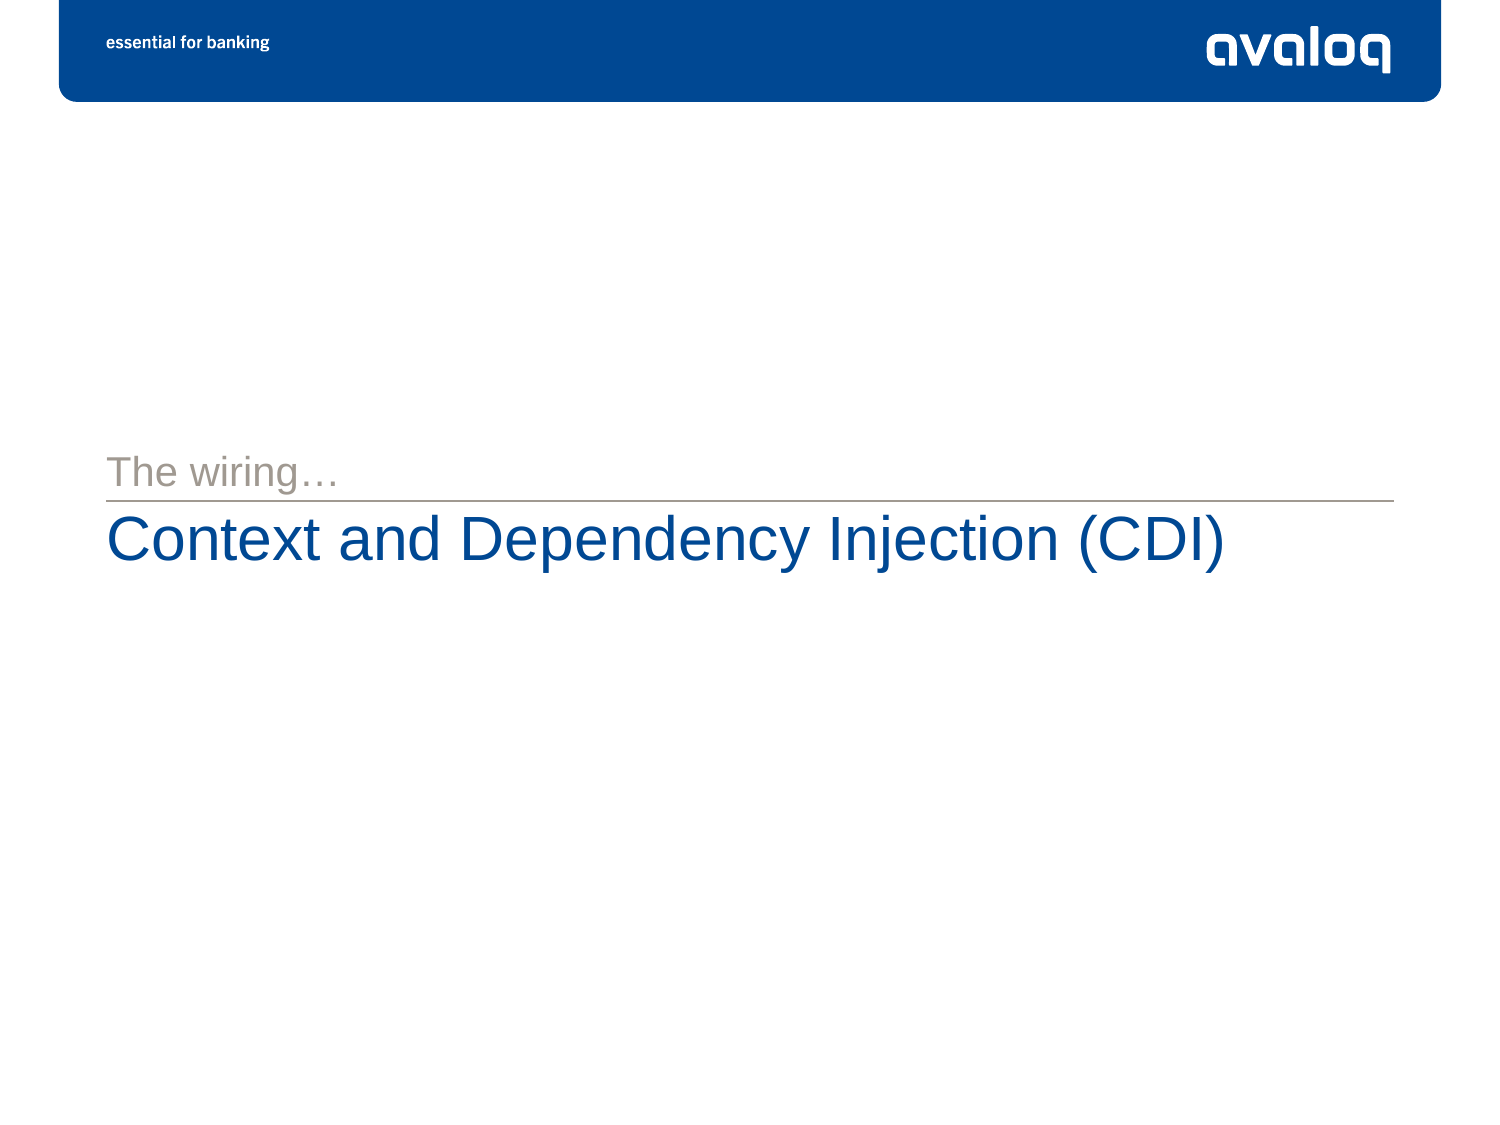

The wiring…
Context and Dependency Injection (CDI)